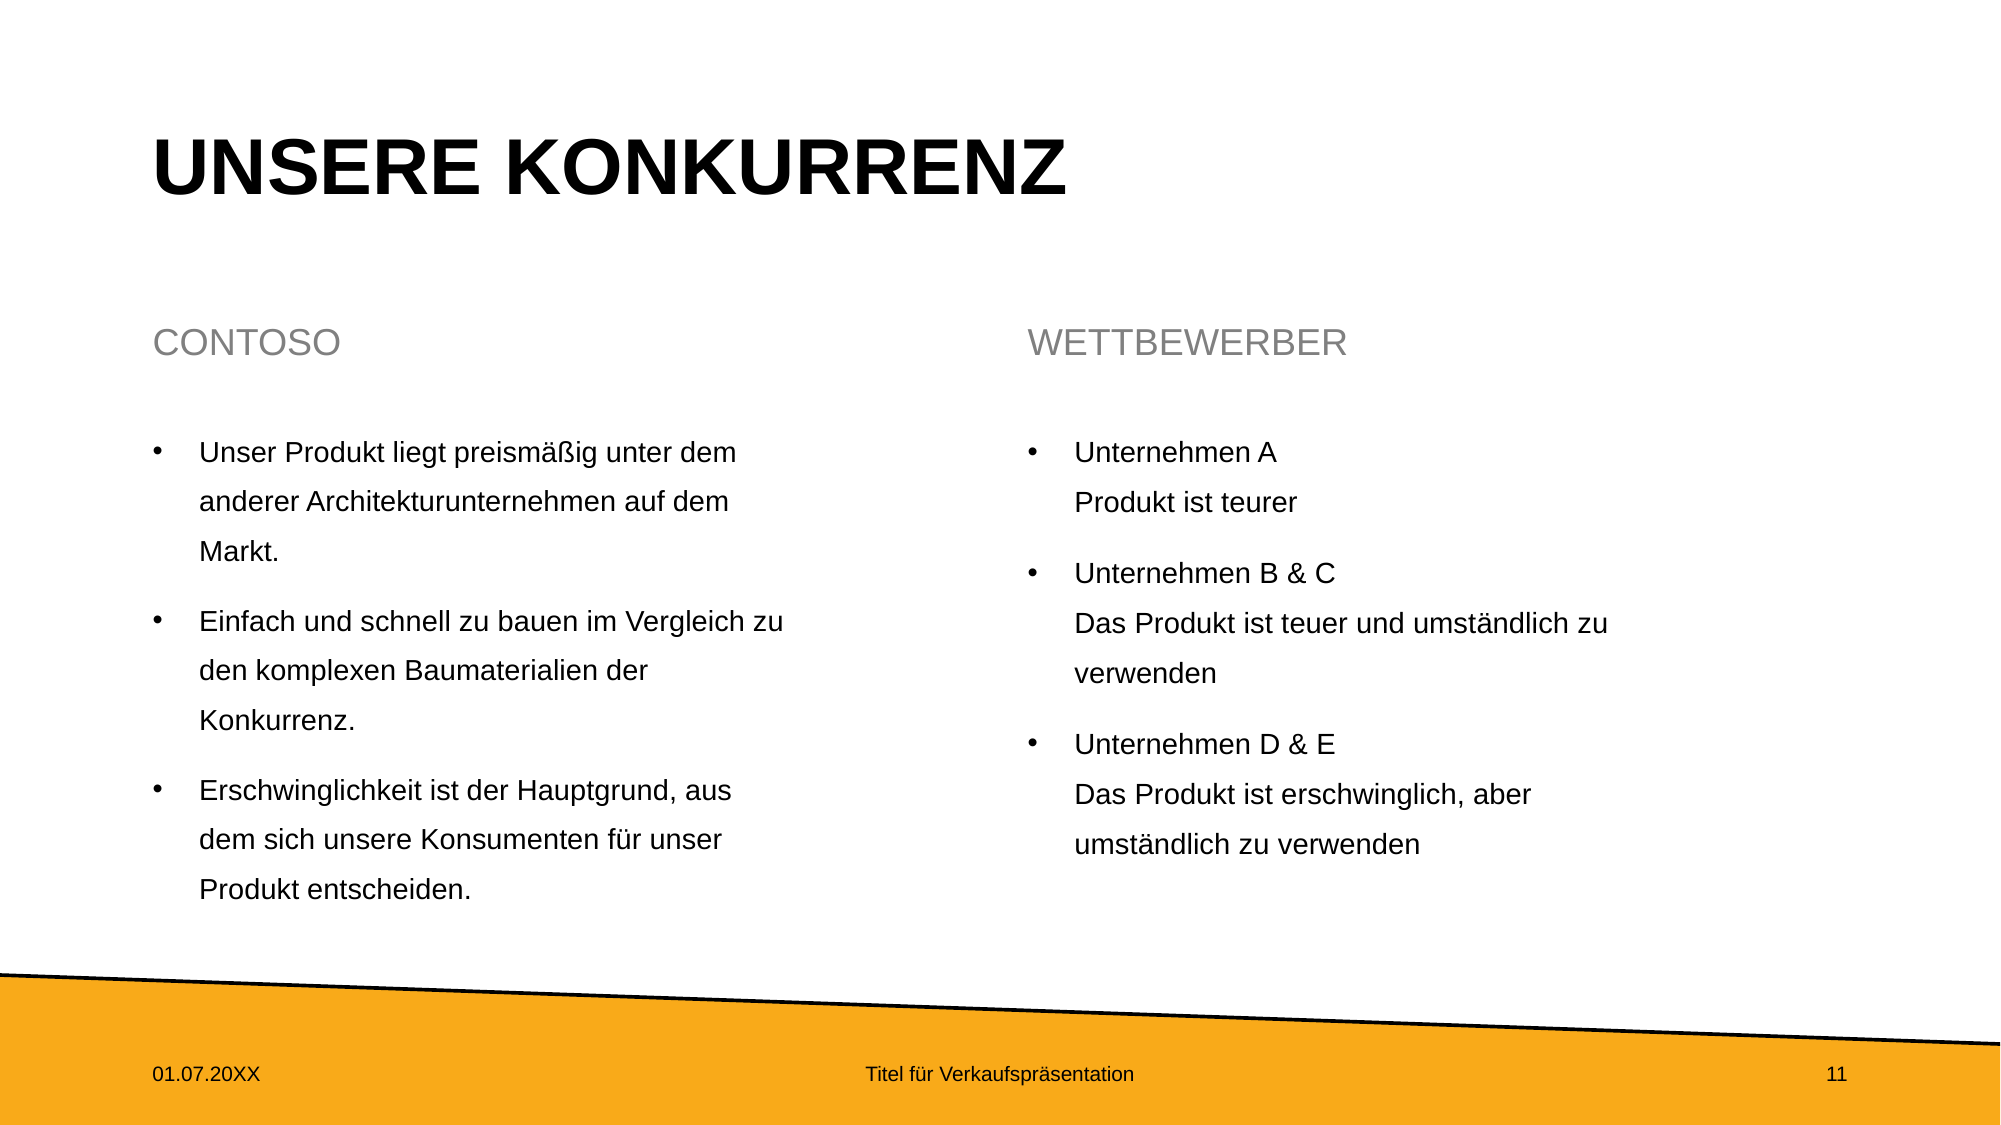

# UNSERE KONKURRENZ
CONTOSO
WETTBEWERBER
Unser Produkt liegt preismäßig unter dem anderer Architekturunternehmen auf dem Markt.
Einfach und schnell zu bauen im Vergleich zu den komplexen Baumaterialien der Konkurrenz.
Erschwinglichkeit ist der Hauptgrund, aus dem sich unsere Konsumenten für unser Produkt entscheiden.
Unternehmen A
Produkt ist teurer
Unternehmen B & C
Das Produkt ist teuer und umständlich zu verwenden
Unternehmen D & E
Das Produkt ist erschwinglich, aber umständlich zu verwenden

01.07.20XX
Titel für Verkaufspräsentation
11